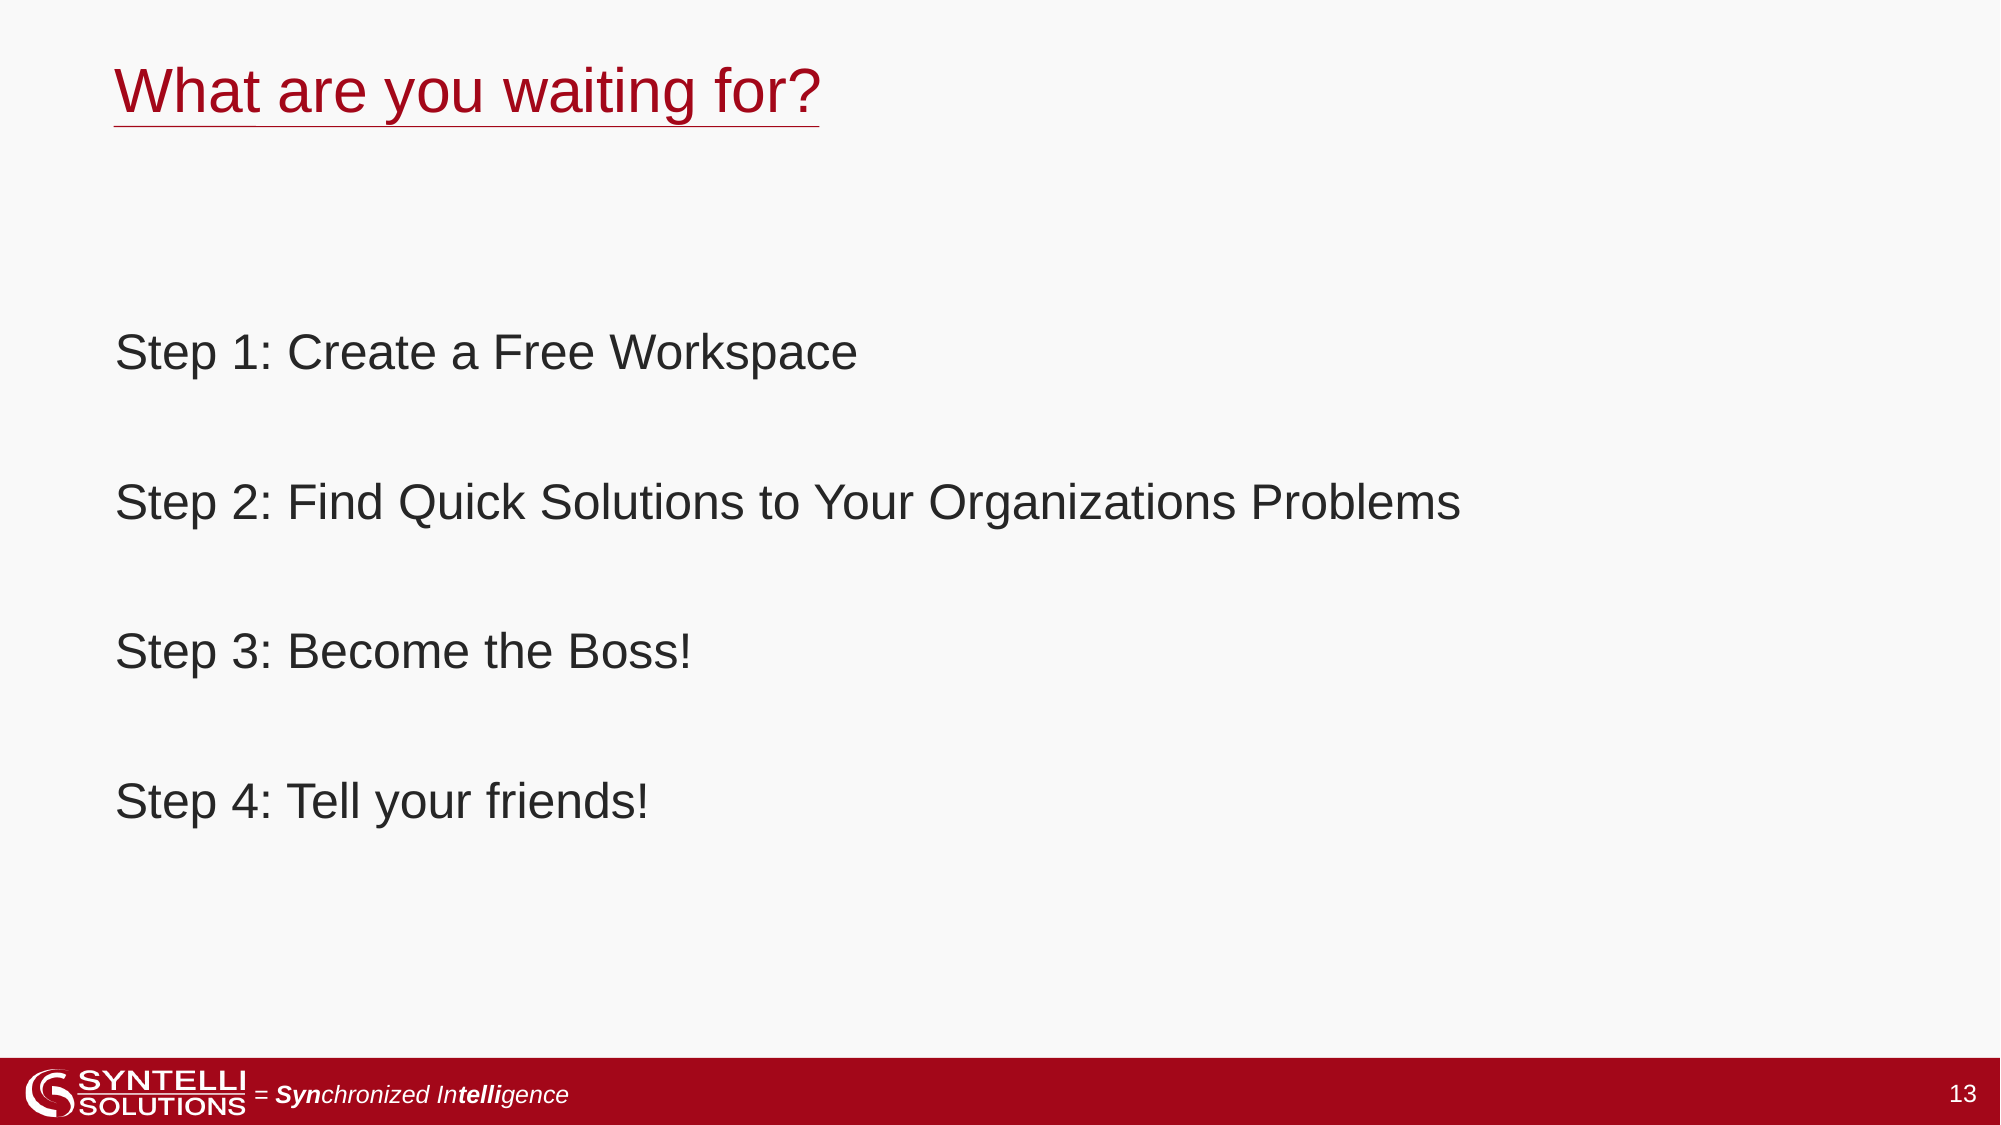

What are you waiting for?
Step 1: Create a Free Workspace

Step 2: Find Quick Solutions to Your Organizations Problems

Step 3: Become the Boss!

Step 4: Tell your friends!

13